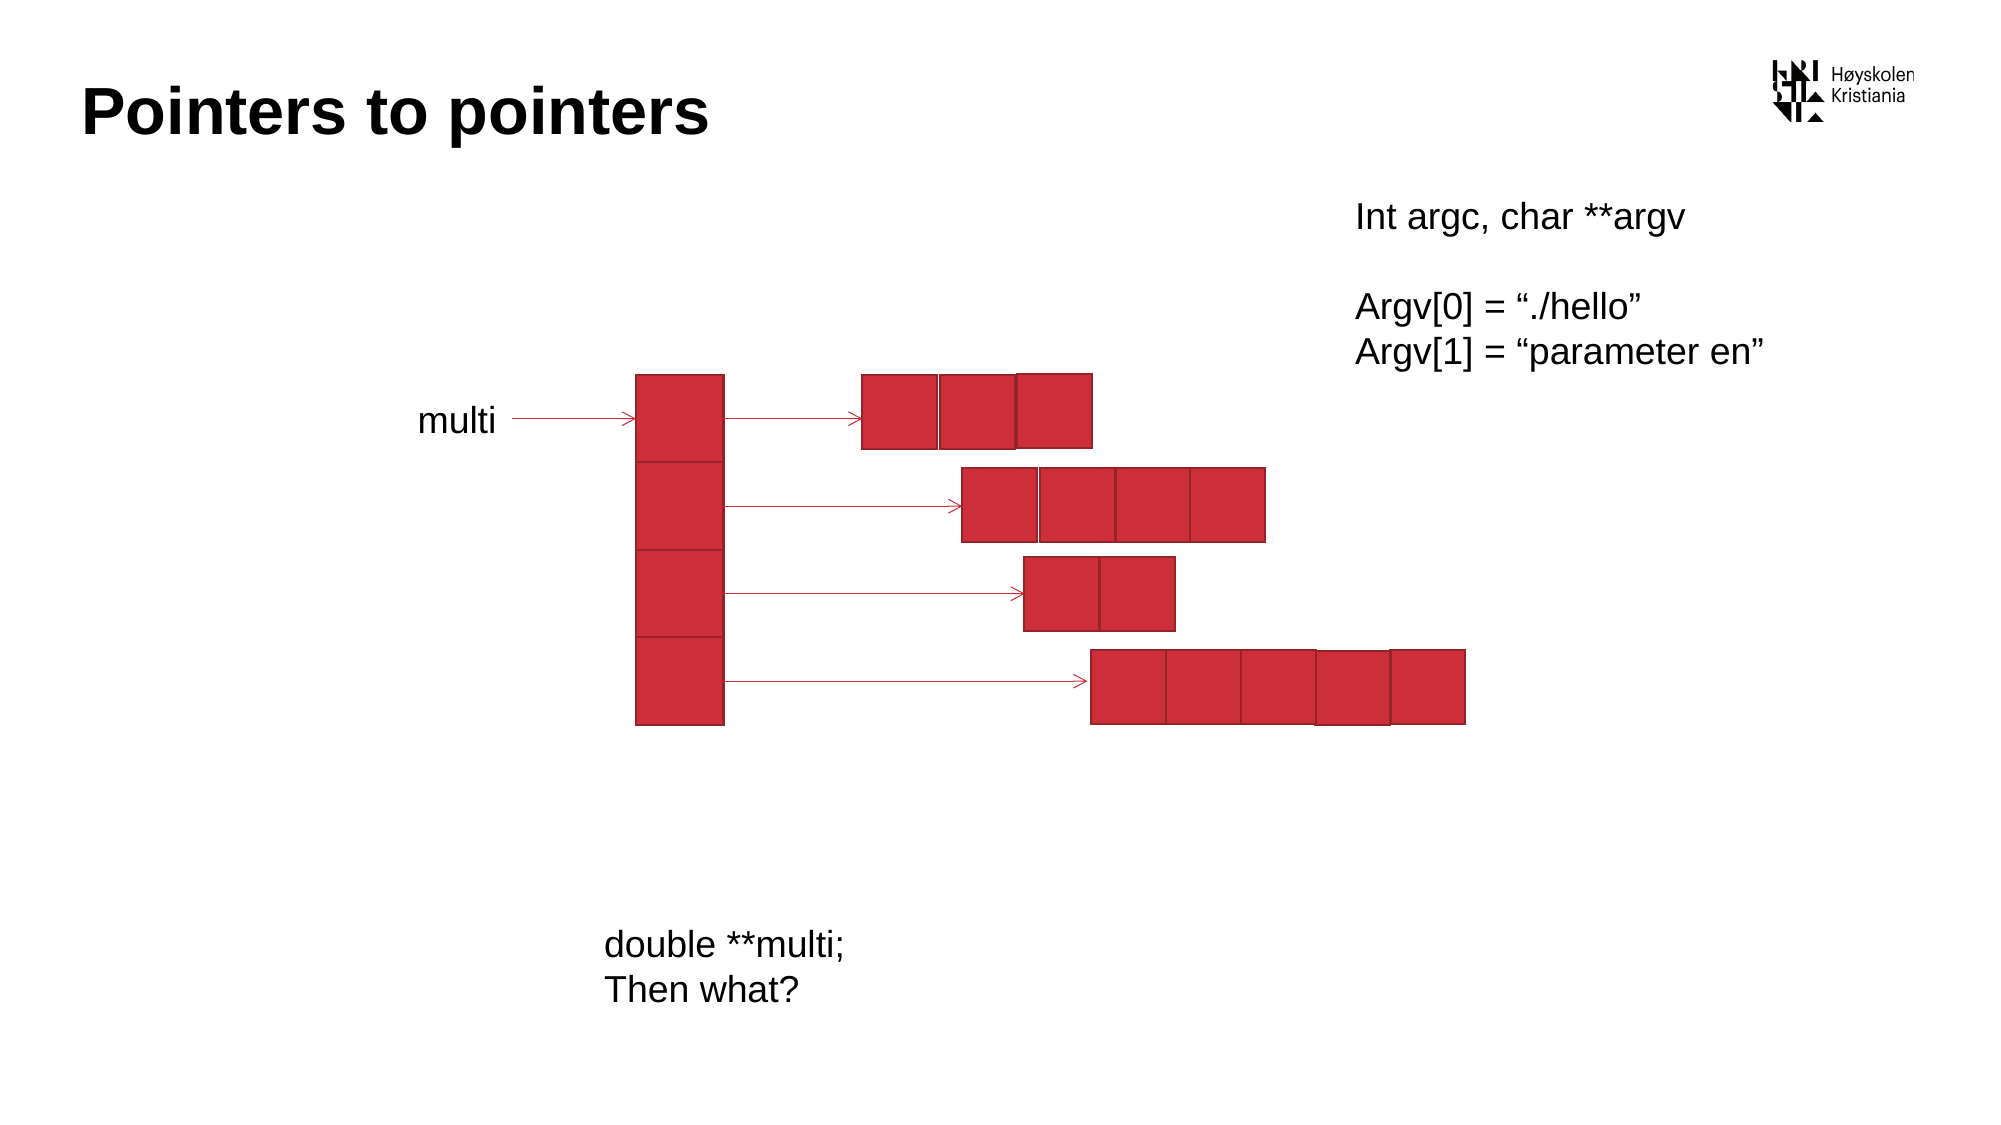

# Pointers to pointers
Int argc, char **argv

Argv[0] = “./hello”
Argv[1] = “parameter en”

multi

double **multi;
Then what?